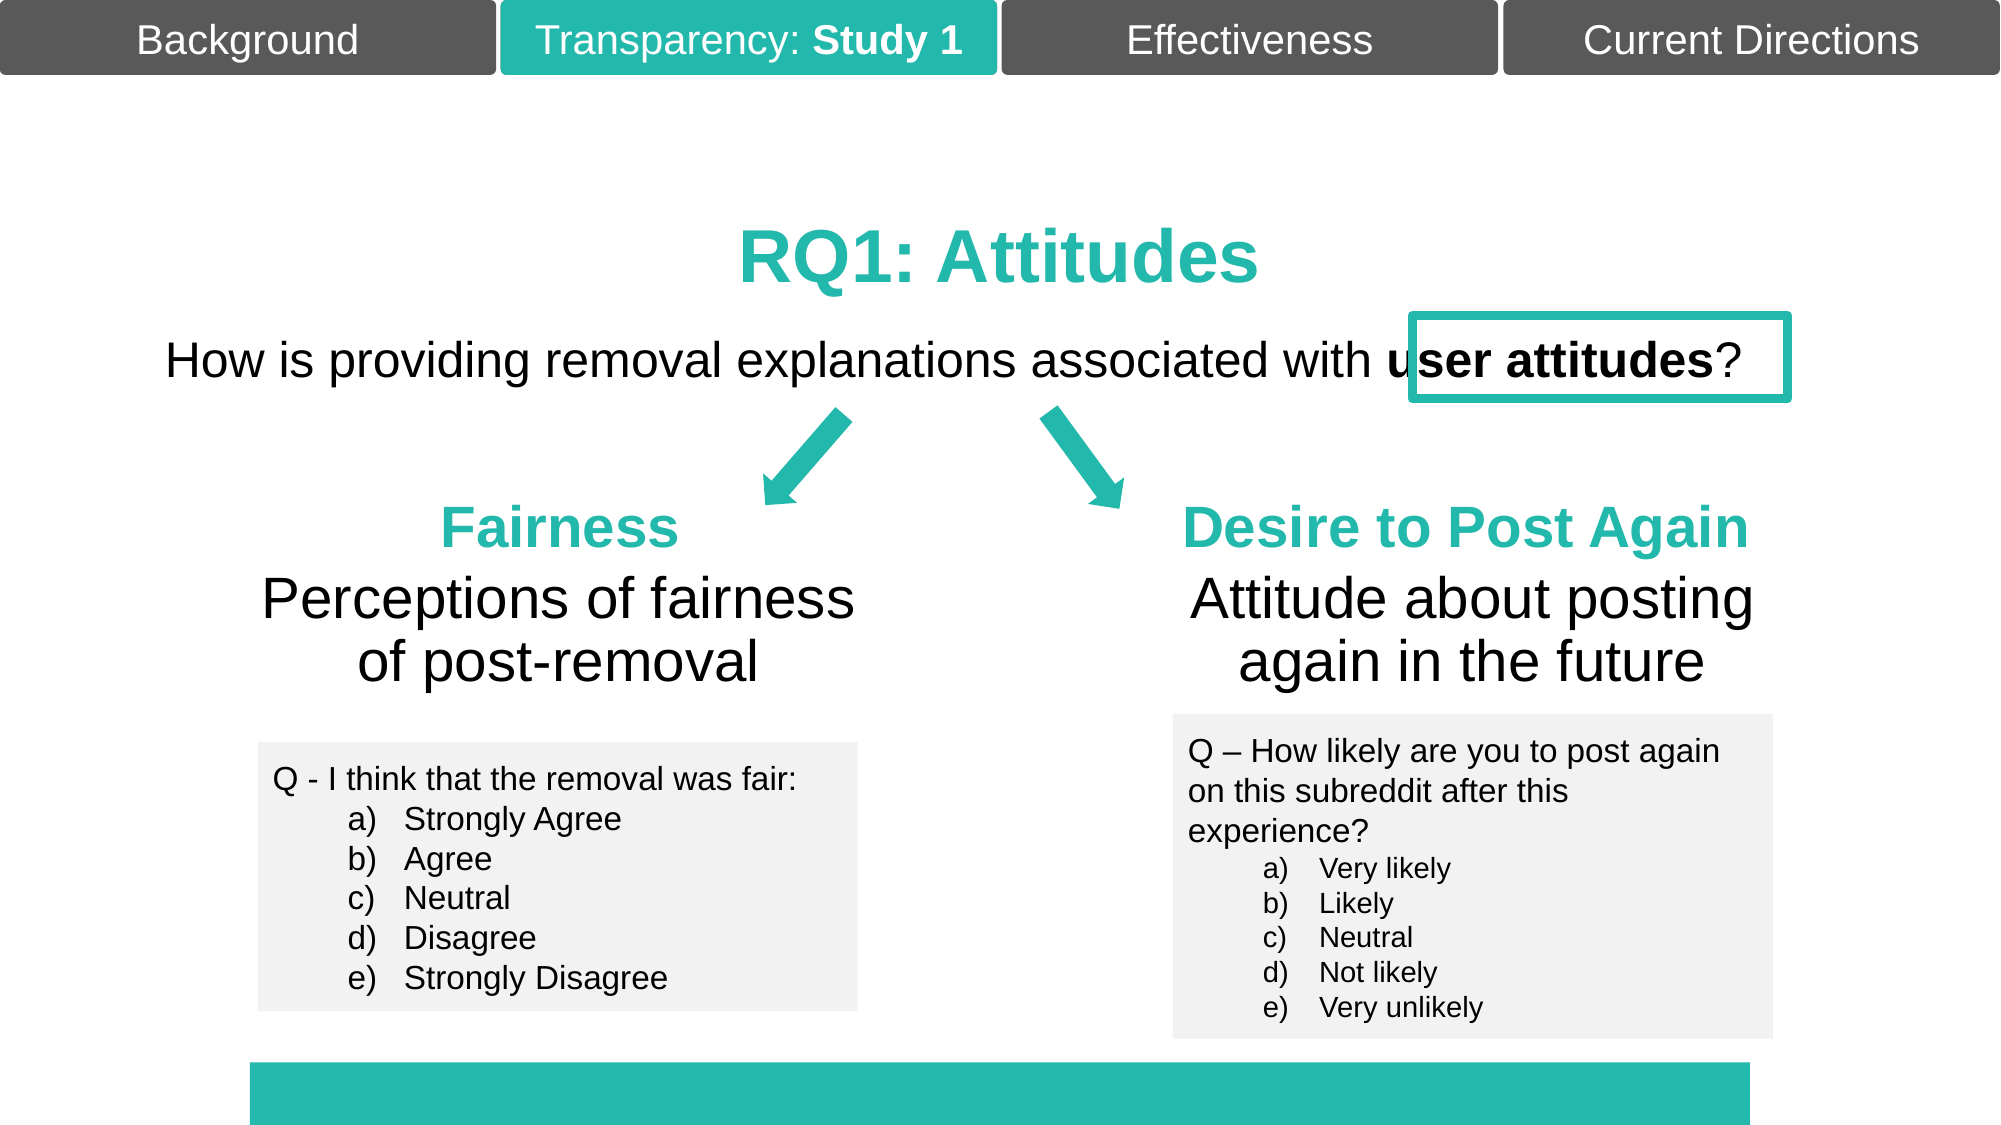

Transparency: Study 1
RQ1: Attitudes

How is providing removal explanations associated with user attitudes?

Fairness
Perceptions of fairness of post-removal
Q - I think that the removal was fair:
Strongly Agree
Agree
Neutral
Disagree
Strongly Disagree
Desire to Post Again
Attitude about posting again in the future
Q – How likely are you to post again on this subreddit after this experience?
Very likely
Likely
Neutral
Not likely
Very unlikely